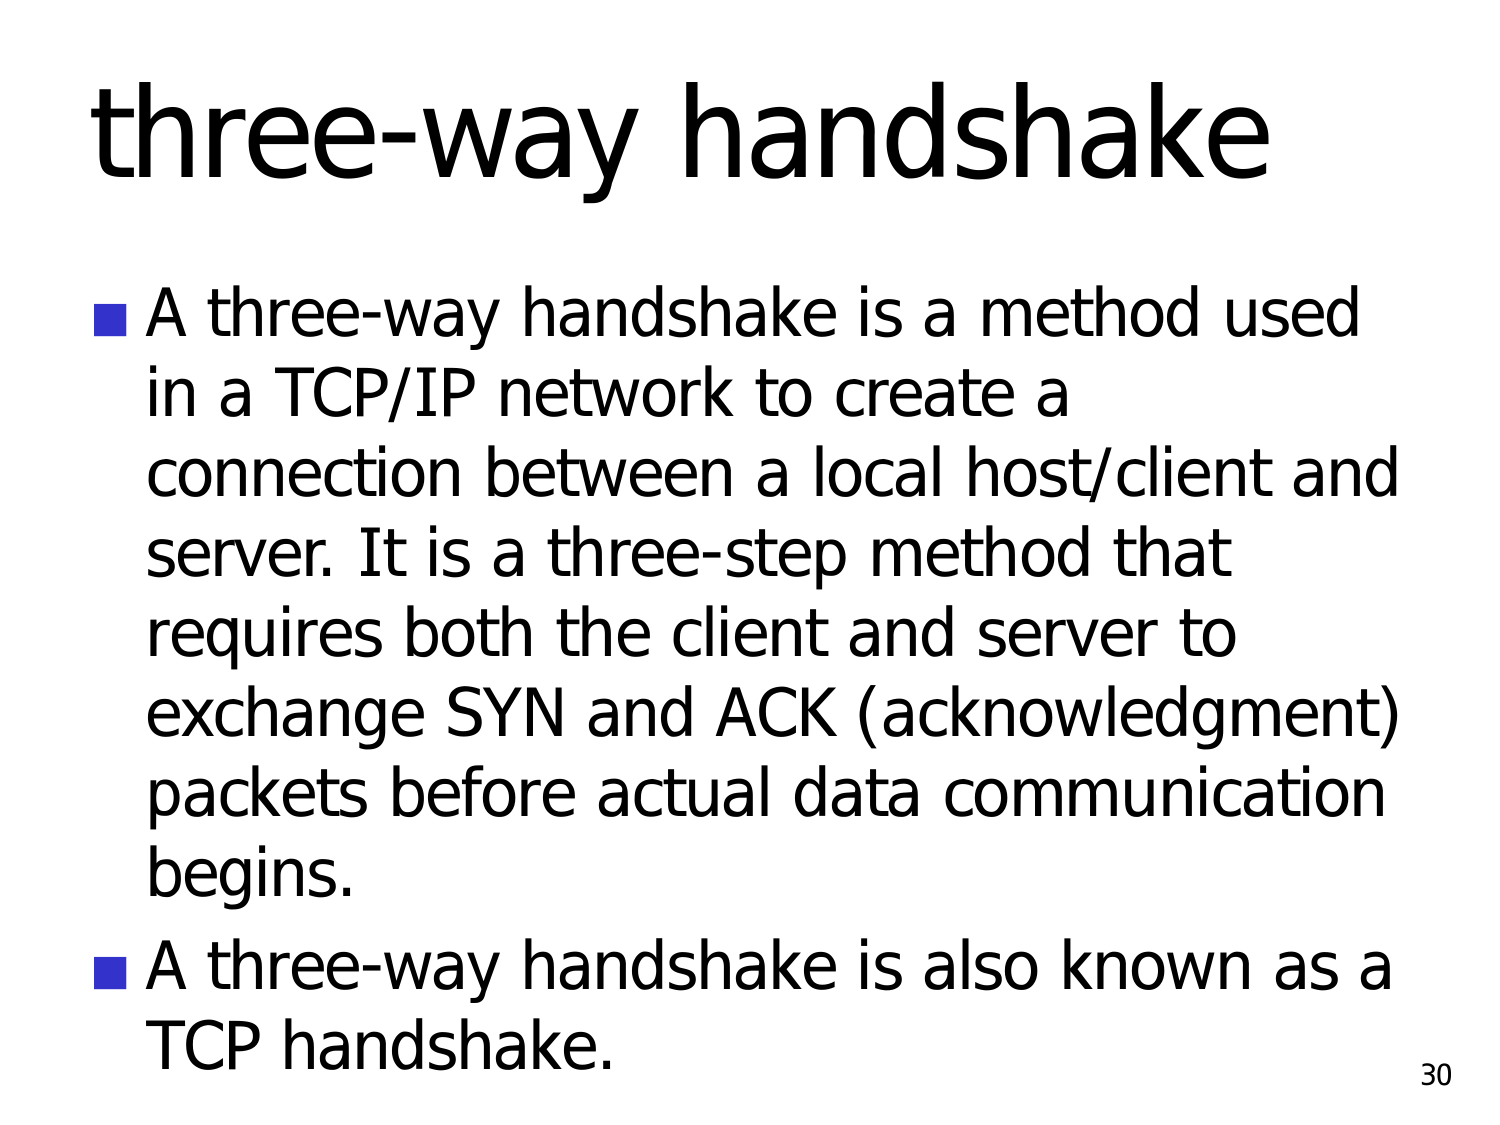

# three-way handshake
A three-way handshake is a method used in a TCP/IP network to create a connection between a local host/client and server. It is a three-step method that requires both the client and server to exchange SYN and ACK (acknowledgment) packets before actual data communication begins.
A three-way handshake is also known as a TCP handshake.

30